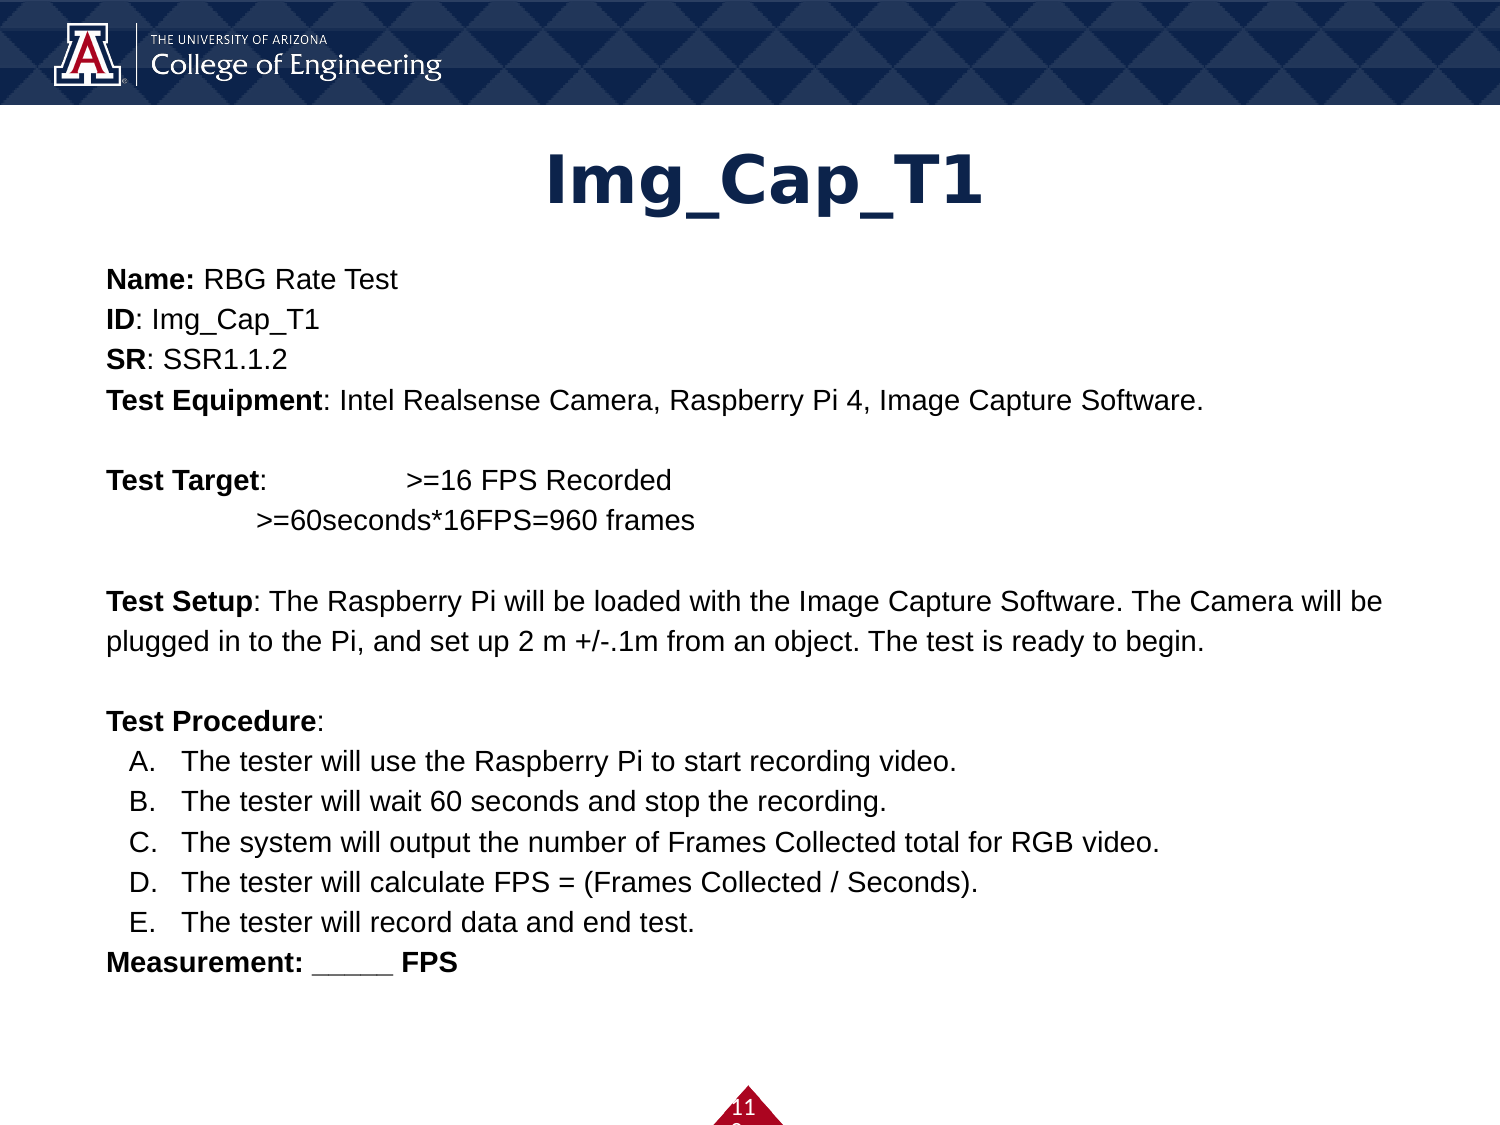

# Img_Cap_T1
Name: RBG Rate Test
ID: Img_Cap_T1
SR: SSR1.1.2
Test Equipment: Intel Realsense Camera, Raspberry Pi 4, Image Capture Software.

Test Target: 	>=16 FPS Recorded
>=60seconds*16FPS=960 frames

Test Setup: The Raspberry Pi will be loaded with the Image Capture Software. The Camera will be plugged in to the Pi, and set up 2 m +/-.1m from an object. The test is ready to begin.

Test Procedure:
The tester will use the Raspberry Pi to start recording video.
The tester will wait 60 seconds and stop the recording.
The system will output the number of Frames Collected total for RGB video.
The tester will calculate FPS = (Frames Collected / Seconds).
The tester will record data and end test.
Measurement: _____ FPS
118